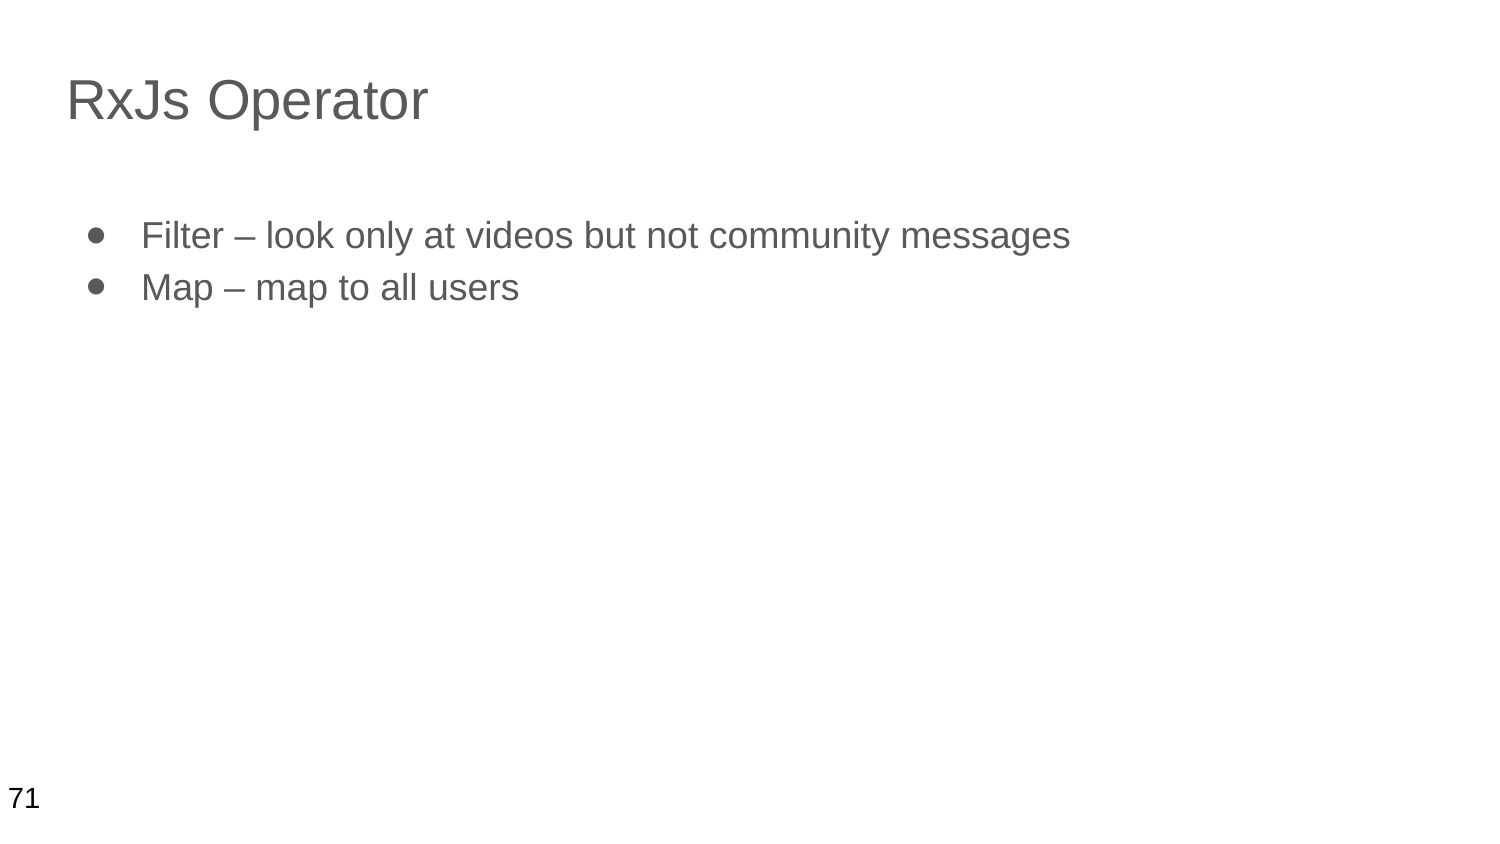

# RxJs Operator
Filter – look only at videos but not community messages
Map – map to all users
71